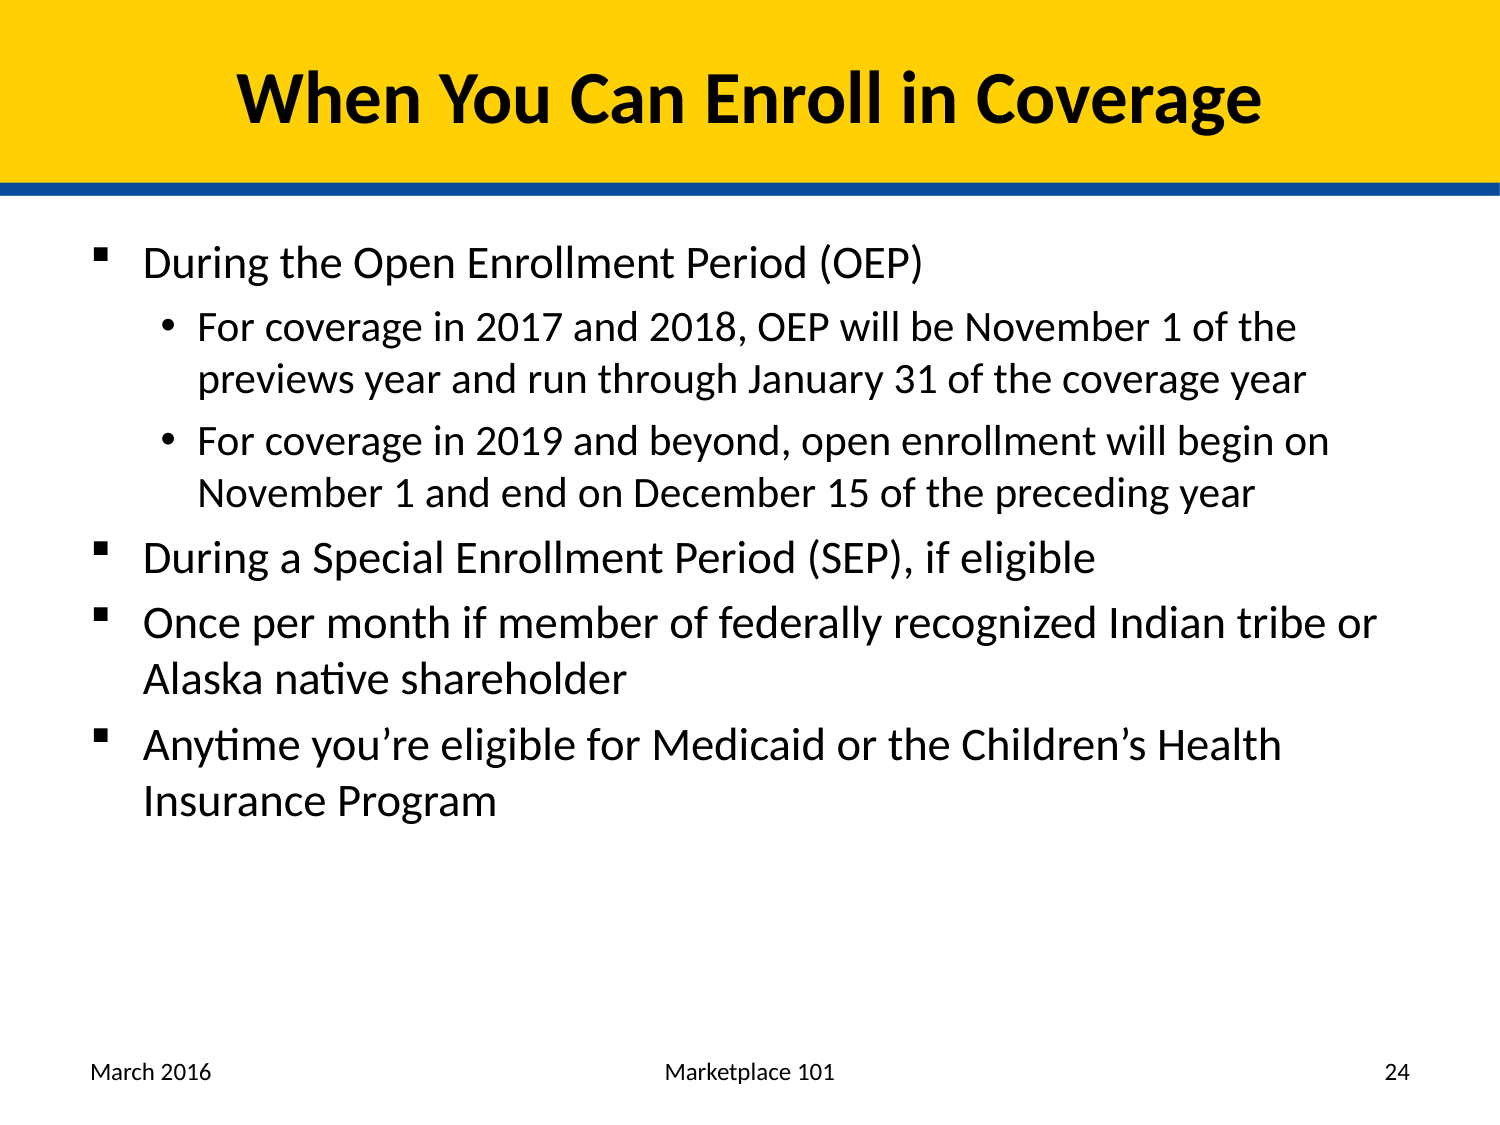

# When You Can Enroll in Coverage
During the Open Enrollment Period (OEP)
For coverage in 2017 and 2018, OEP will be November 1 of the previews year and run through January 31 of the coverage year
For coverage in 2019 and beyond, open enrollment will begin on November 1 and end on December 15 of the preceding year
During a Special Enrollment Period (SEP), if eligible
Once per month if member of federally recognized Indian tribe or Alaska native shareholder
Anytime you’re eligible for Medicaid or the Children’s Health Insurance Program

March 2016
Marketplace 101
24